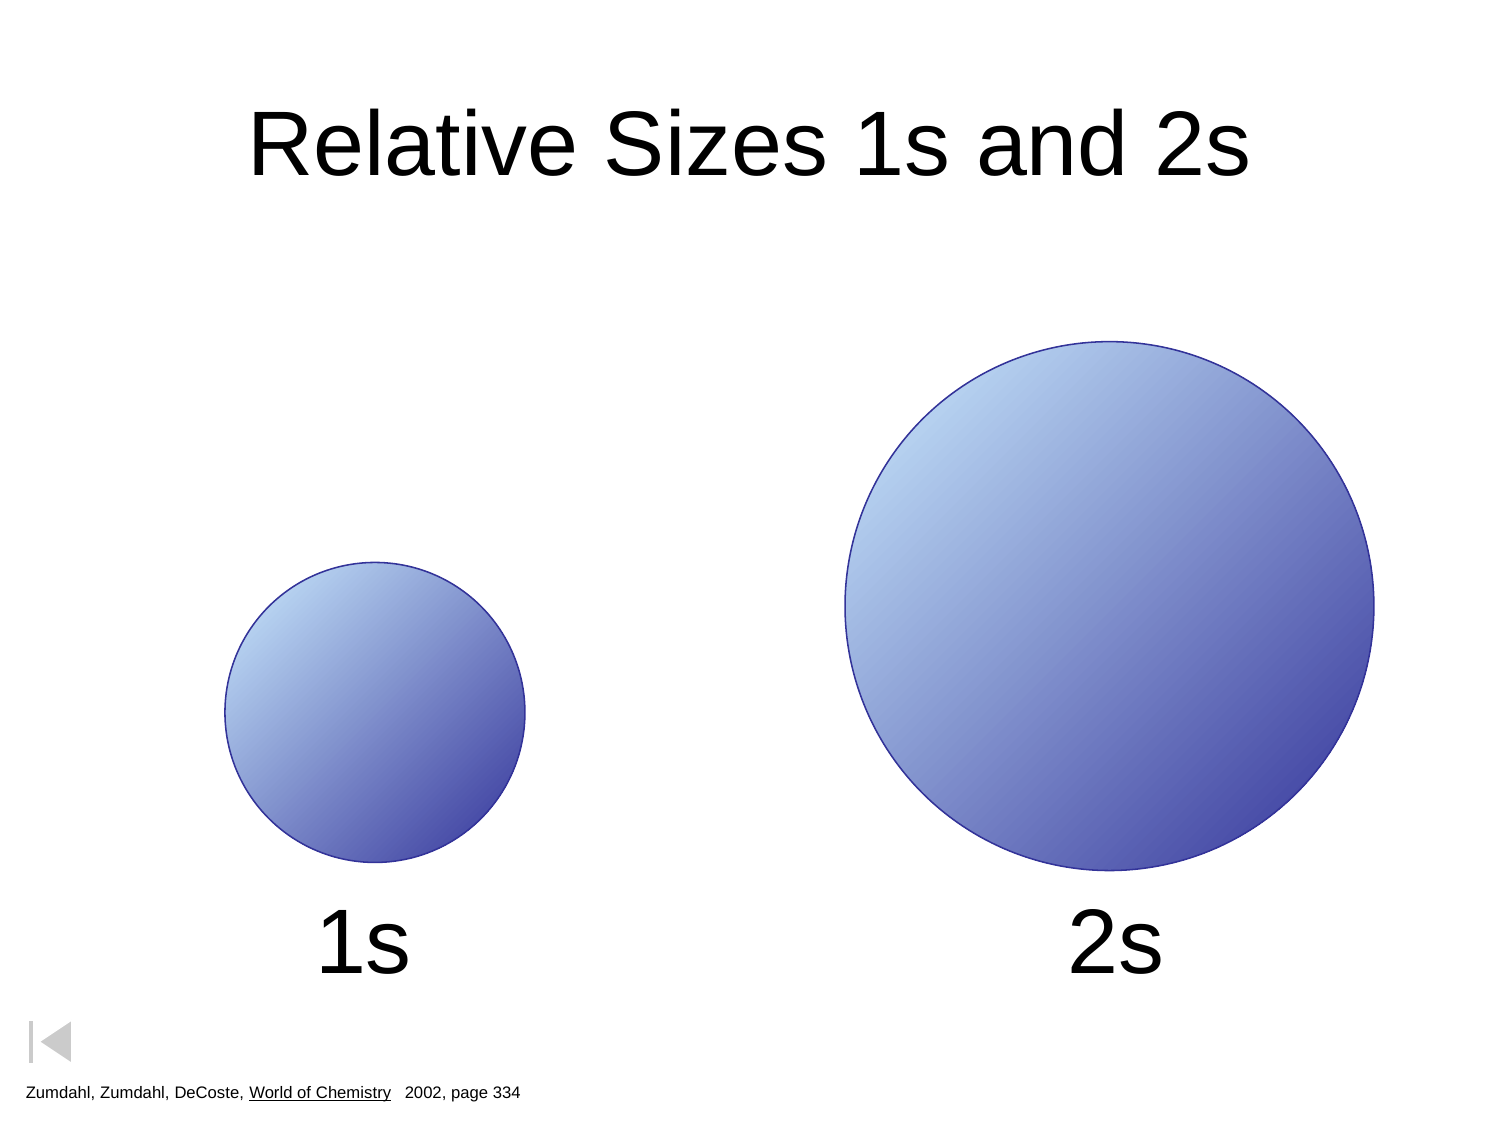

# Relative Sizes 1s and 2s

1s				      2s

Zumdahl, Zumdahl, DeCoste, World of Chemistry  2002, page 334